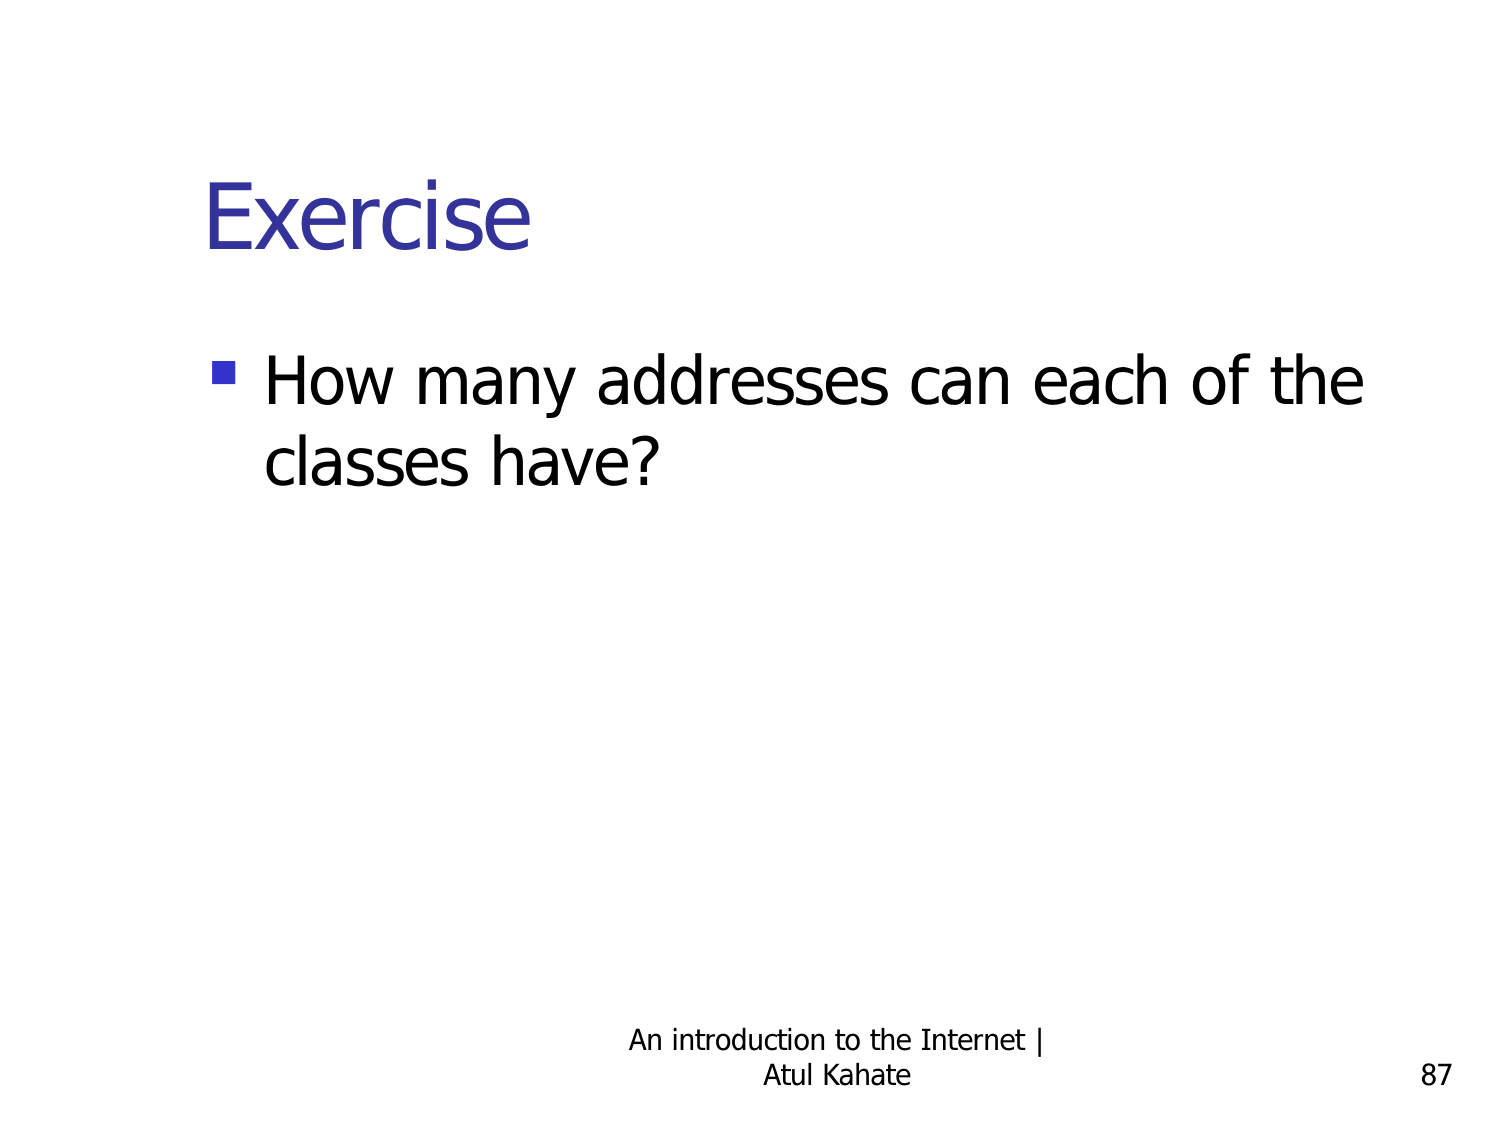

Exercise
How many addresses can each of the classes have?
An introduction to the Internet | Atul Kahate
87